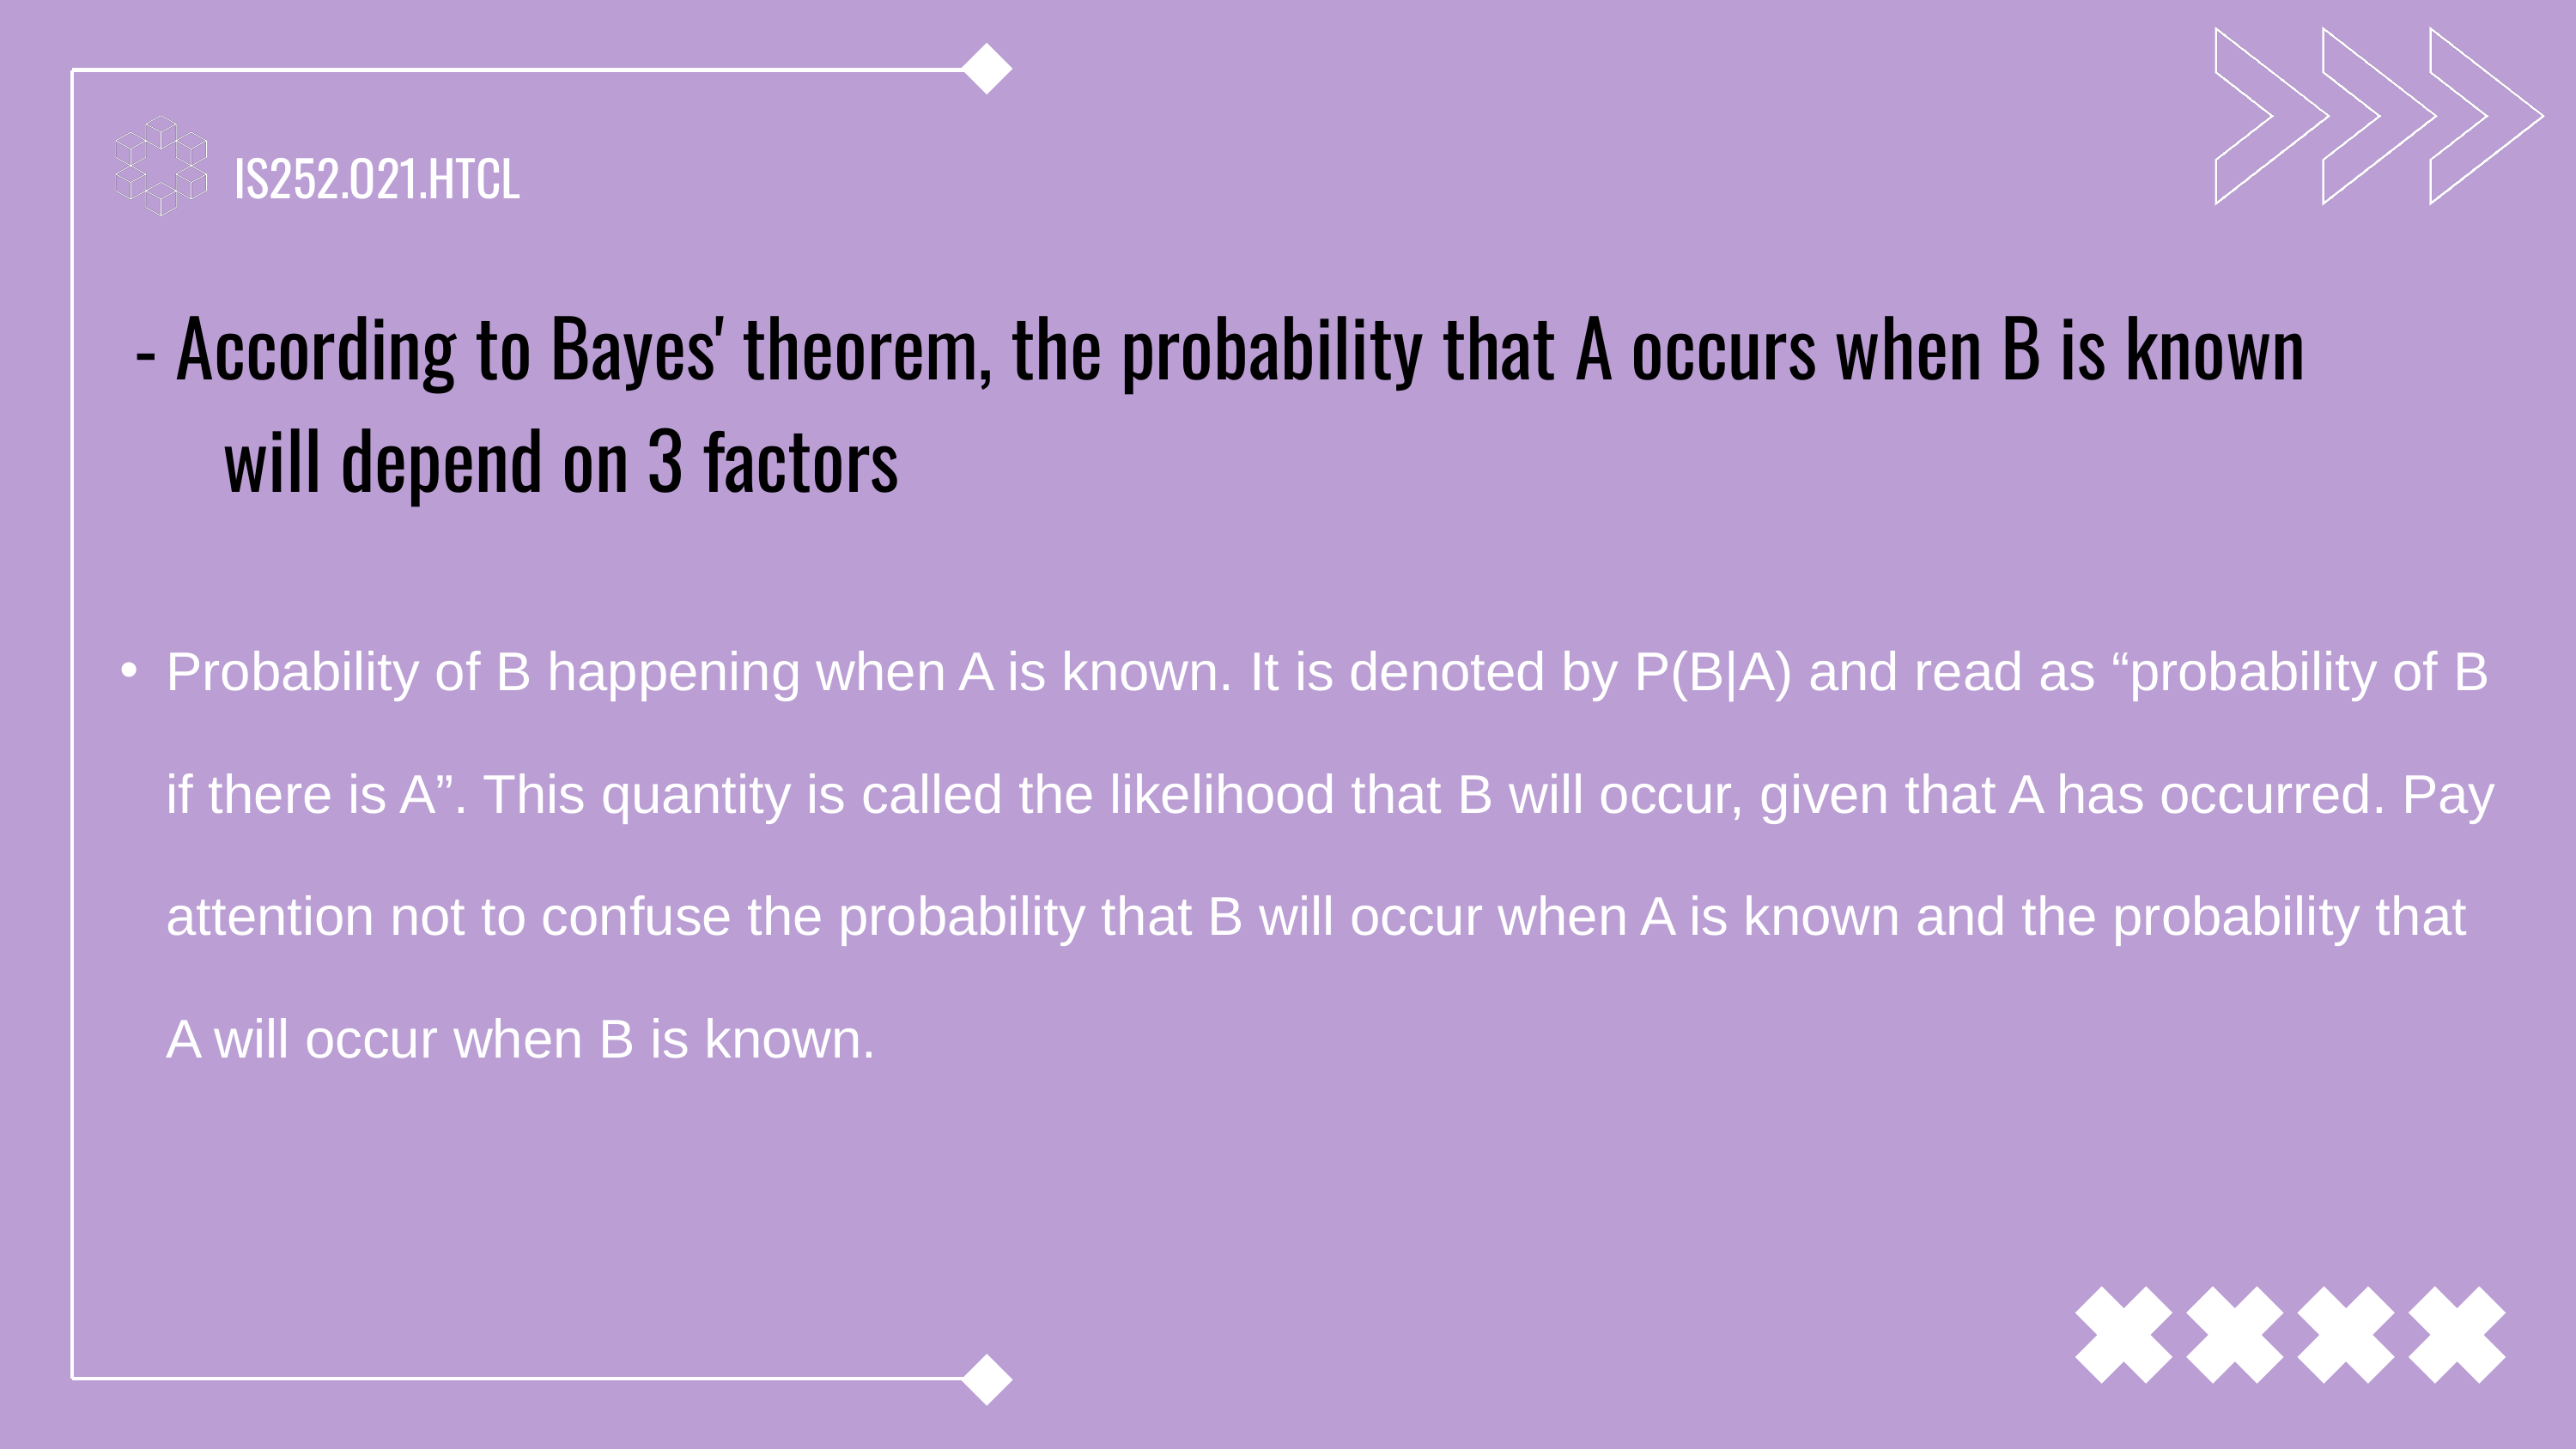

IS252.O21.HTCL
 - According to Bayes' theorem, the probability that A occurs when B is known         will depend on 3 factors

Probability of B happening when A is known. It is denoted by P(B|A) and read as “probability of B if there is A”. This quantity is called the likelihood that B will occur, given that A has occurred. Pay attention not to confuse the probability that B will occur when A is known and the probability that A will occur when B is known.